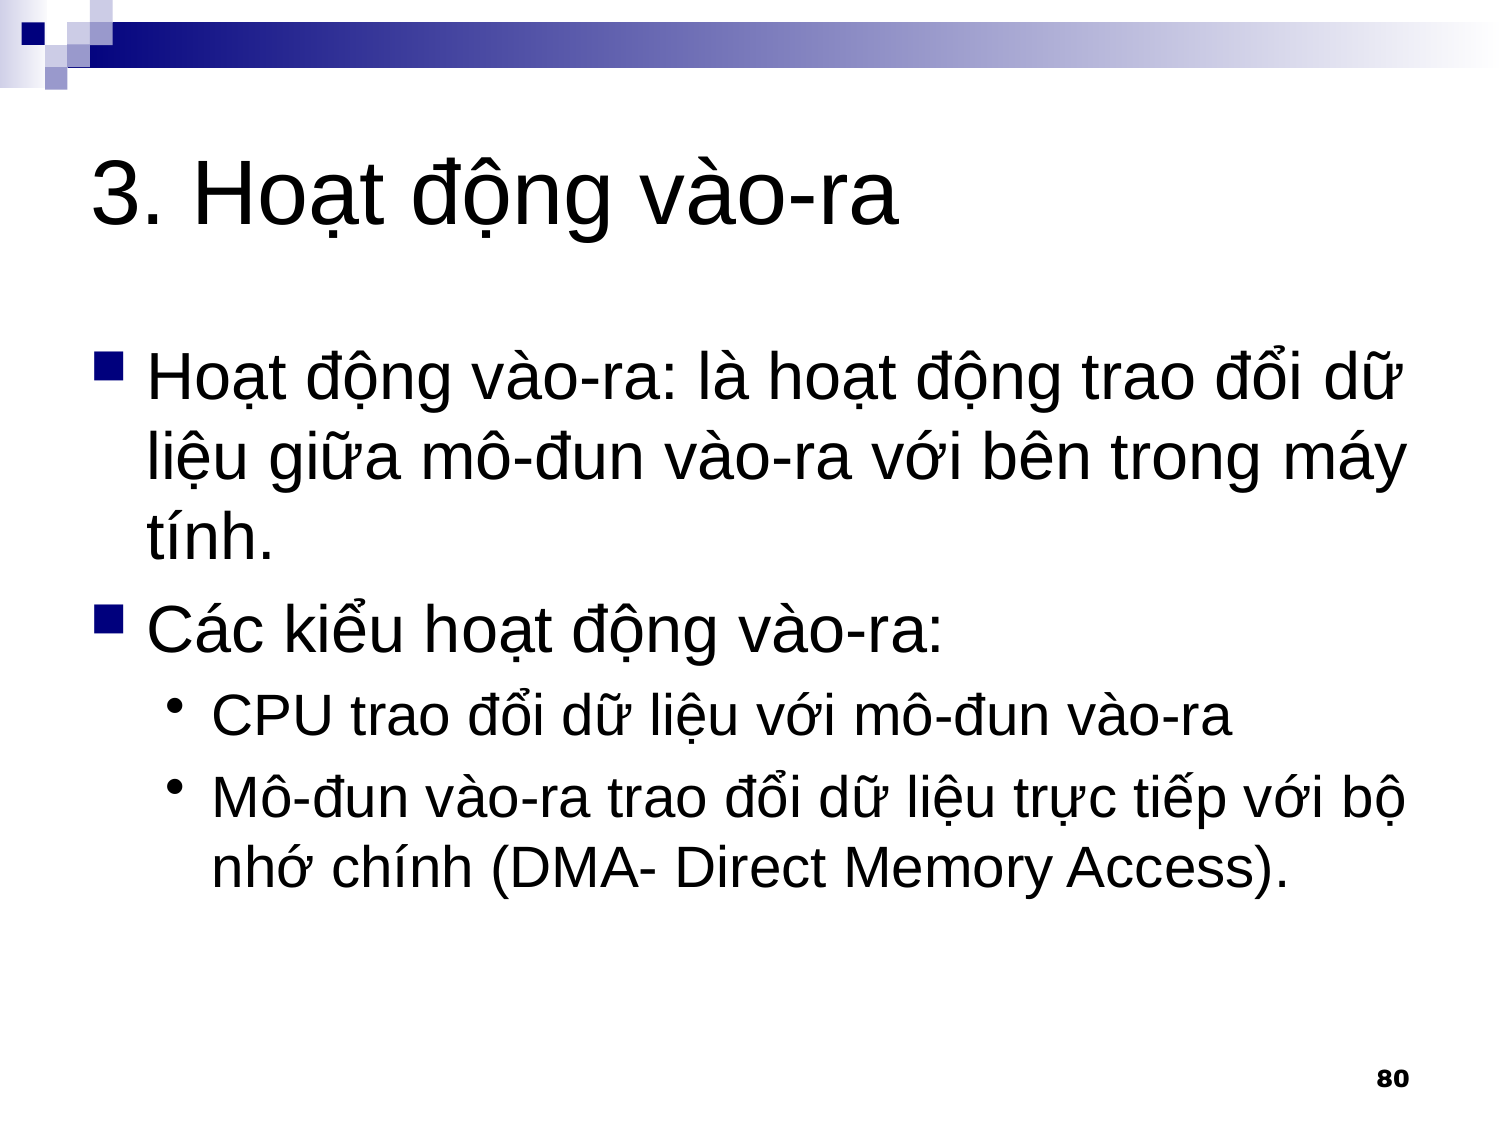

# 3. Hoạt động vào-ra
Hoạt động vào-ra: là hoạt động trao đổi dữ liệu giữa mô-đun vào-ra với bên trong máy tính.
Các kiểu hoạt động vào-ra:
CPU trao đổi dữ liệu với mô-đun vào-ra
Mô-đun vào-ra trao đổi dữ liệu trực tiếp với bộ nhớ chính (DMA- Direct Memory Access).
80